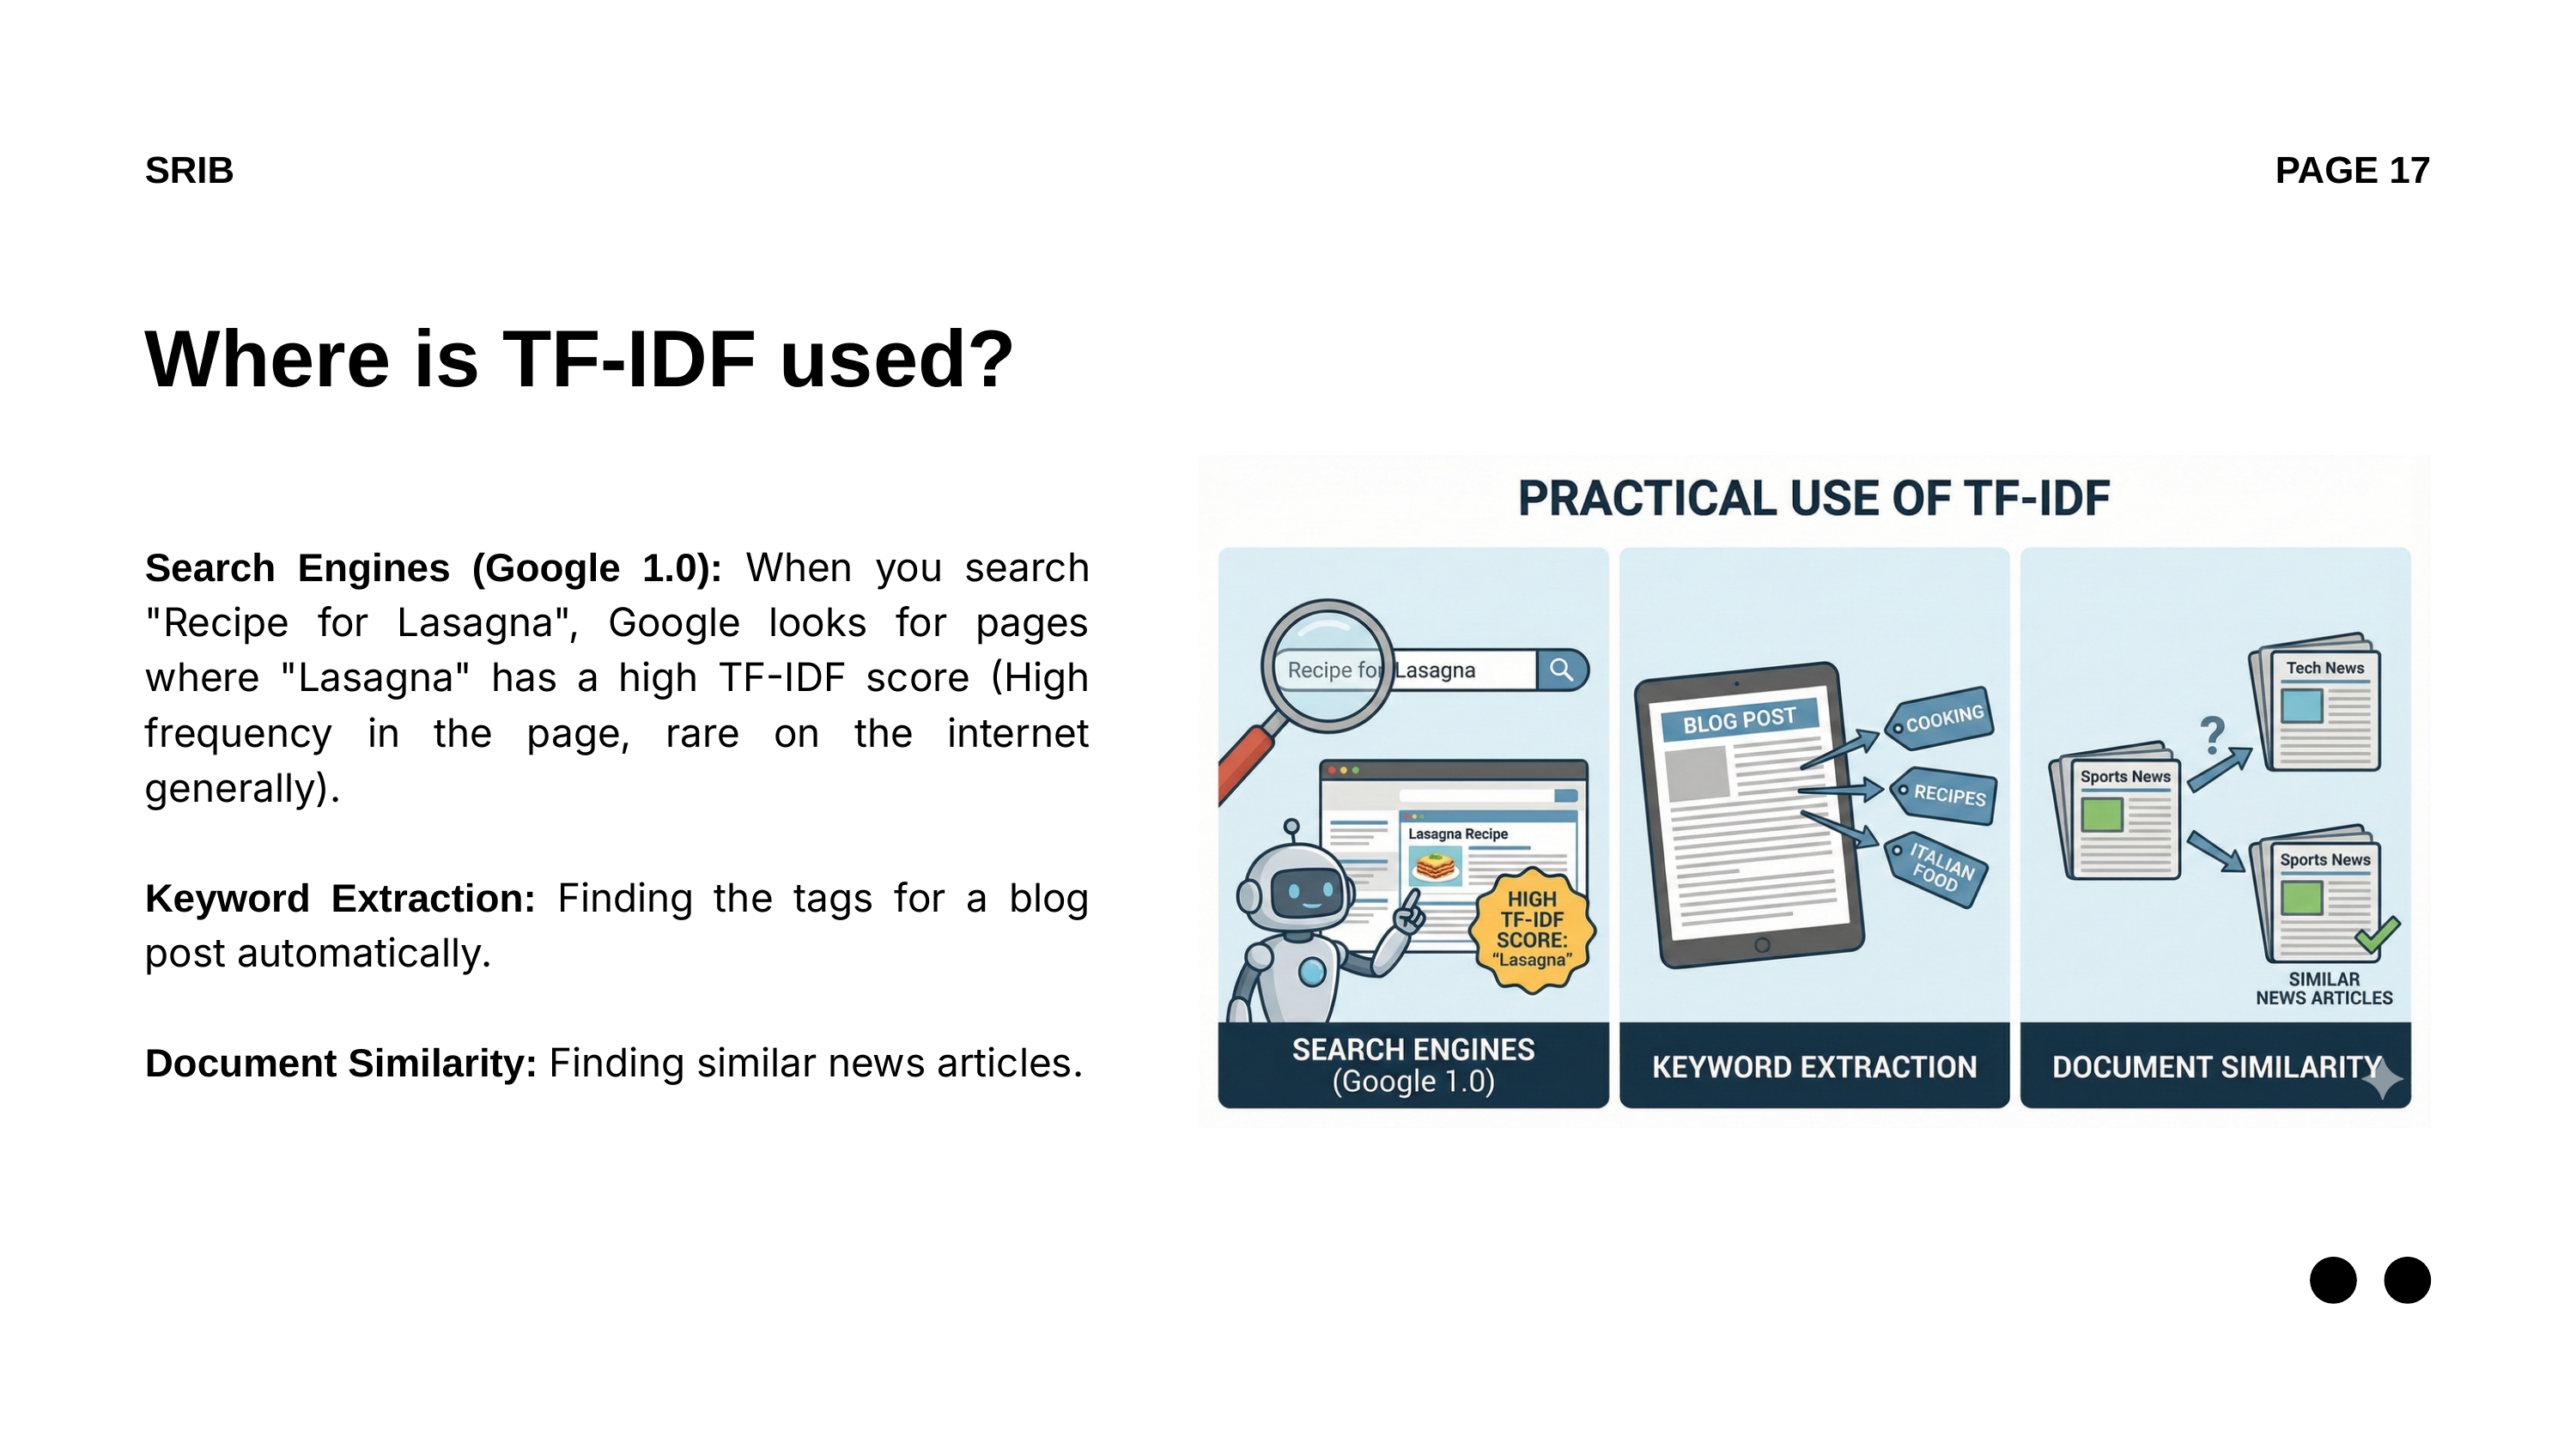

SRIB
PAGE 17
Where is TF-IDF used?

Search Engines (Google 1.0): When you search "Recipe for Lasagna", Google looks for pages where "Lasagna" has a high TF-IDF score (High frequency in the page, rare on the internet generally).

Keyword Extraction: Finding the tags for a blog post automatically.

Document Similarity: Finding similar news articles.